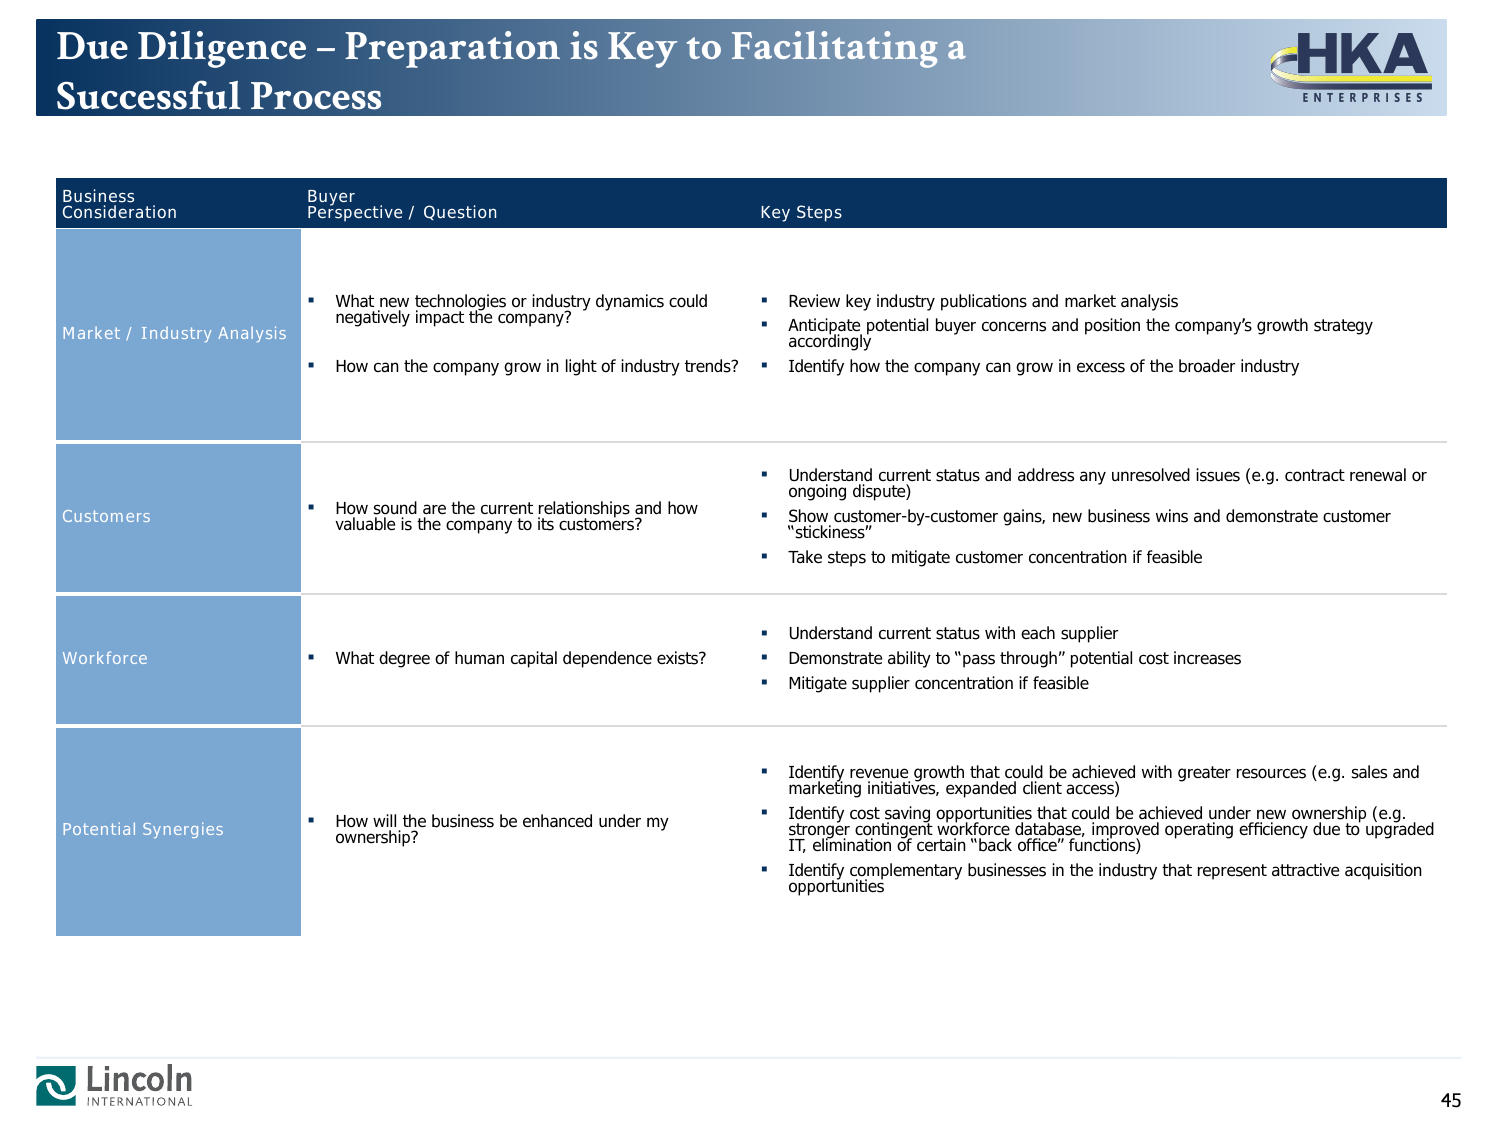

# Due Diligence – Preparation is Key to Facilitating a Successful Process
| Business Consideration | Buyer Perspective / Question | Key Steps |
| --- | --- | --- |
| Market / Industry Analysis | What new technologies or industry dynamics could negatively impact the company? How can the company grow in light of industry trends? | Review key industry publications and market analysis Anticipate potential buyer concerns and position the company’s growth strategy accordingly Identify how the company can grow in excess of the broader industry |
| Customers | How sound are the current relationships and how valuable is the company to its customers? | Understand current status and address any unresolved issues (e.g. contract renewal or ongoing dispute) Show customer-by-customer gains, new business wins and demonstrate customer “stickiness” Take steps to mitigate customer concentration if feasible |
| Workforce | What degree of human capital dependence exists? | Understand current status with each supplier Demonstrate ability to “pass through” potential cost increases Mitigate supplier concentration if feasible |
| Potential Synergies | How will the business be enhanced under my ownership? | Identify revenue growth that could be achieved with greater resources (e.g. sales and marketing initiatives, expanded client access) Identify cost saving opportunities that could be achieved under new ownership (e.g. stronger contingent workforce database, improved operating efficiency due to upgraded IT, elimination of certain “back office” functions) Identify complementary businesses in the industry that represent attractive acquisition opportunities |
45